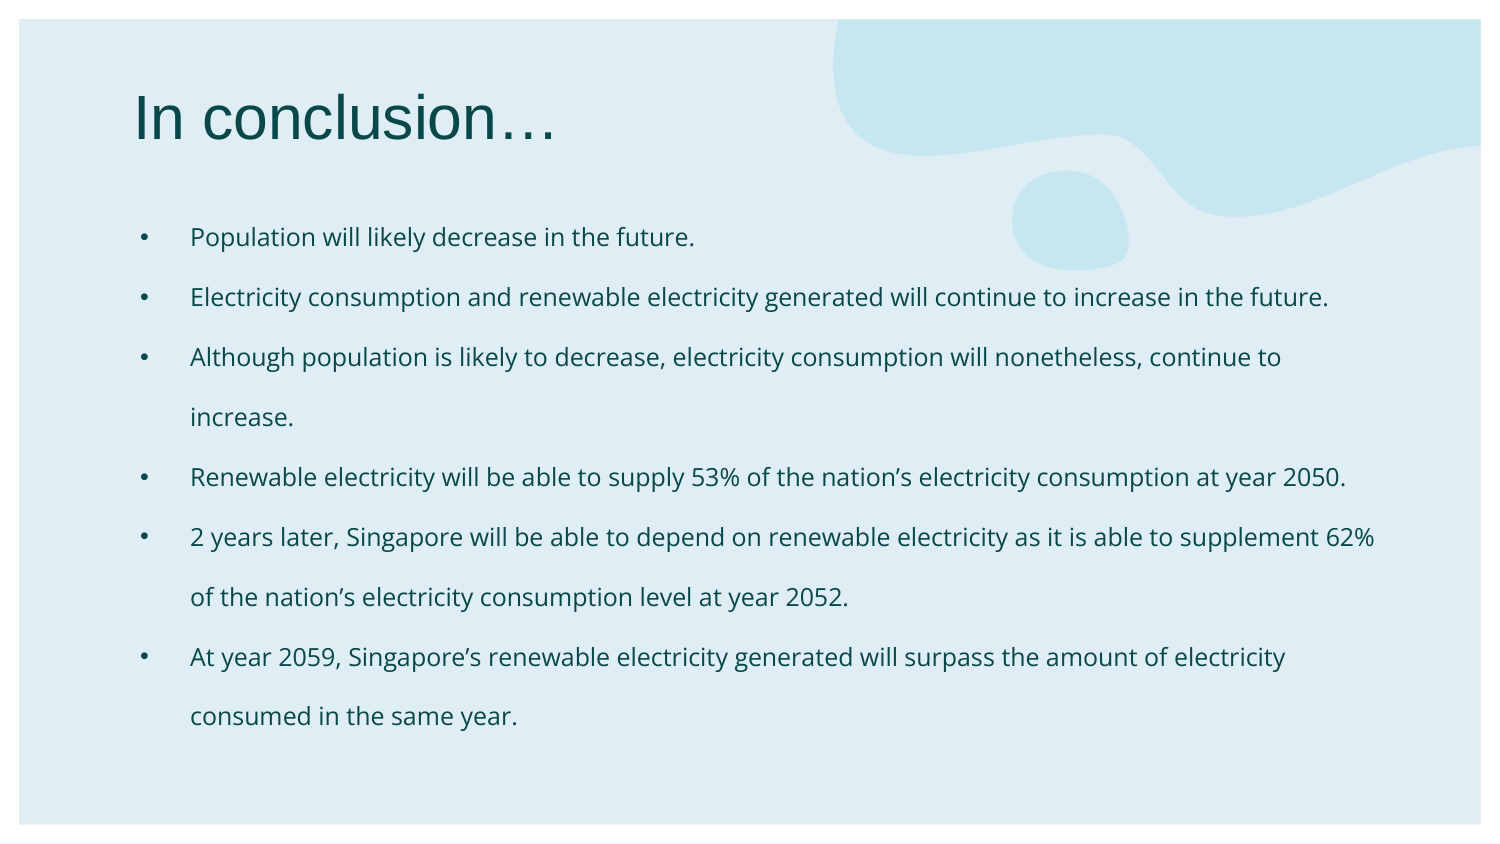

# In conclusion…
Population will likely decrease in the future.
Electricity consumption and renewable electricity generated will continue to increase in the future.
Although population is likely to decrease, electricity consumption will nonetheless, continue to increase.
Renewable electricity will be able to supply 53% of the nation’s electricity consumption at year 2050.
2 years later, Singapore will be able to depend on renewable electricity as it is able to supplement 62% of the nation’s electricity consumption level at year 2052.
At year 2059, Singapore’s renewable electricity generated will surpass the amount of electricity consumed in the same year.